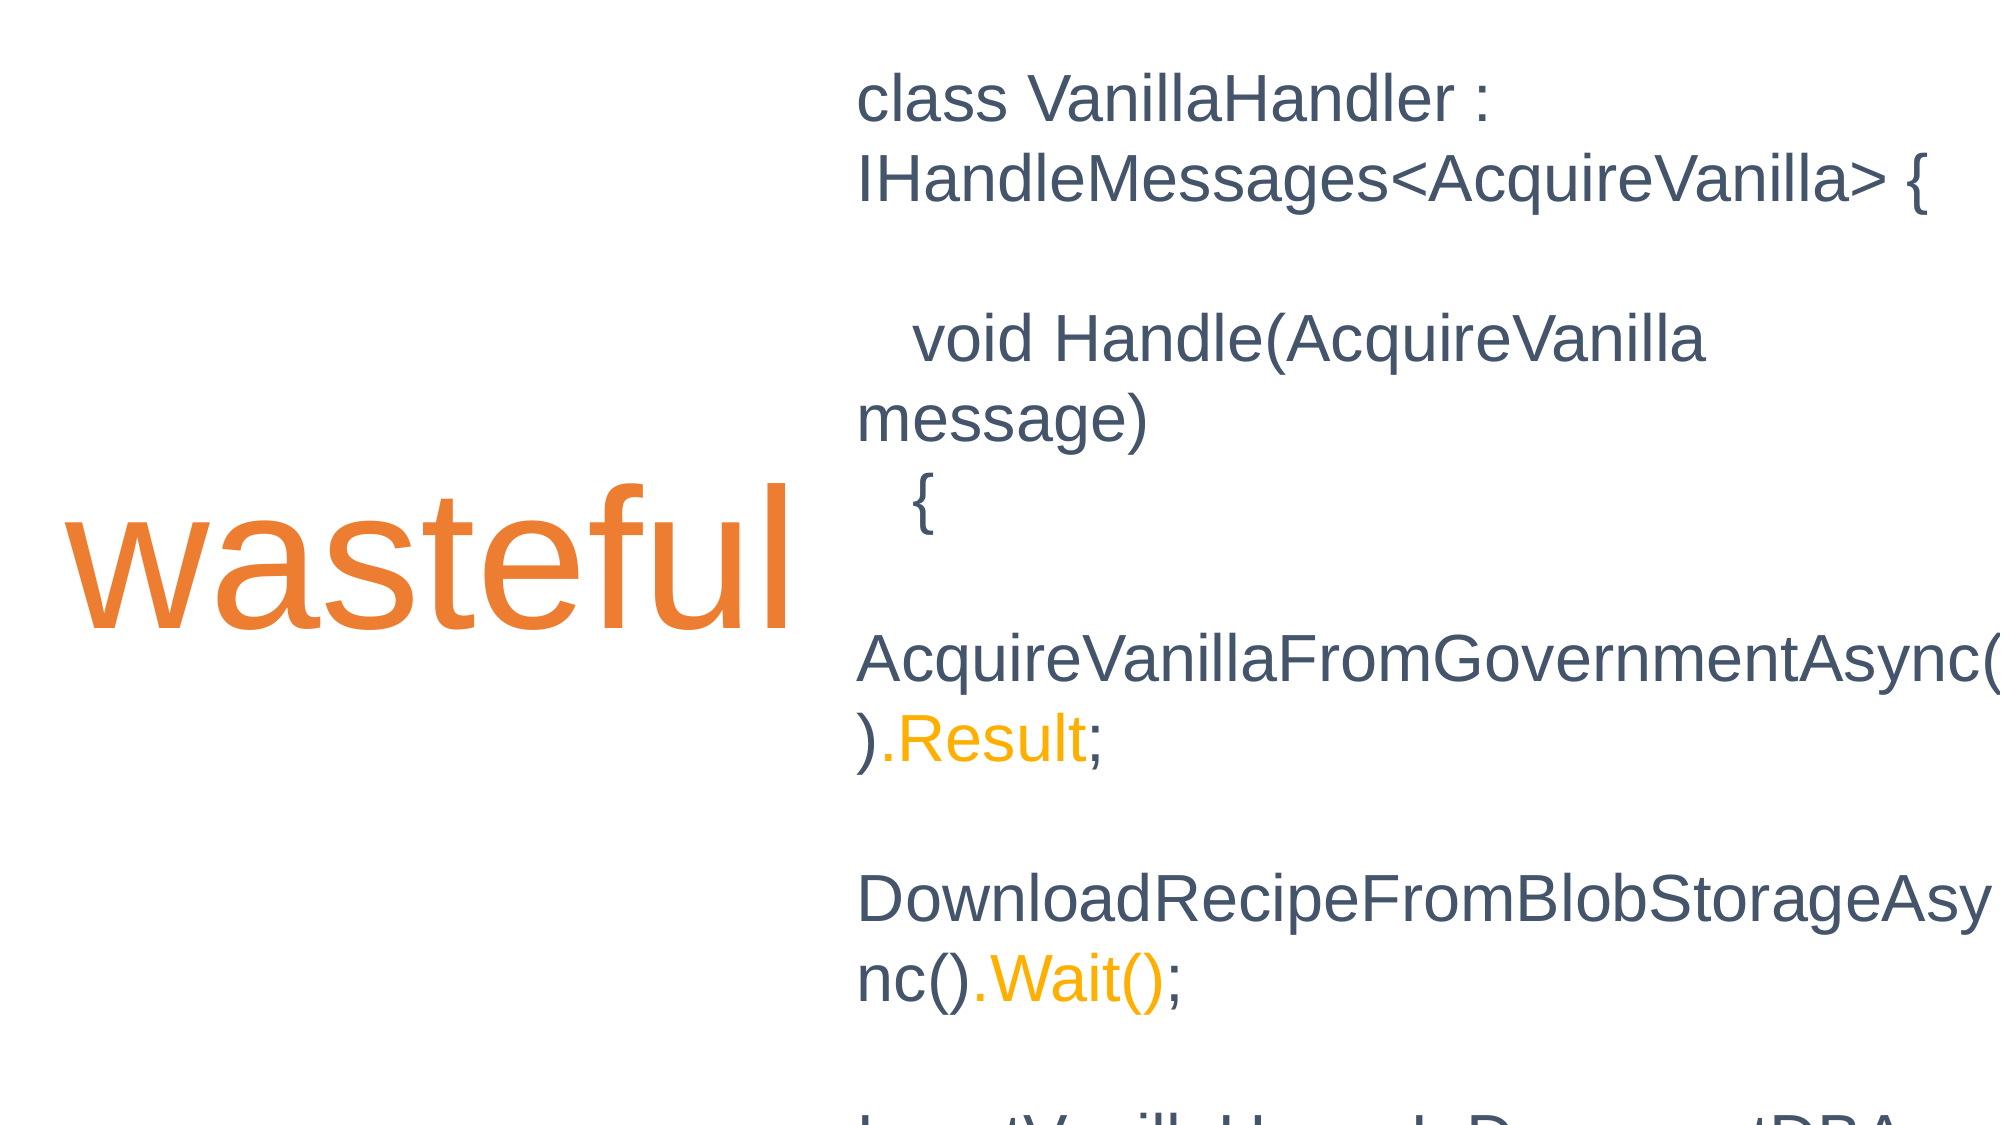

class VanillaHandler : IHandleMessages<AcquireVanilla> {

   void Handle(AcquireVanilla message)
   {
      AcquireVanillaFromGovernmentAsync().Result;
      DownloadRecipeFromBlobStorageAsync().Wait();
      InsertVanillaUsageInDocumentDBAsync().Result;
      StoreTelemetryDataInEventHubAsync().Wait();
   }

}
wasteful